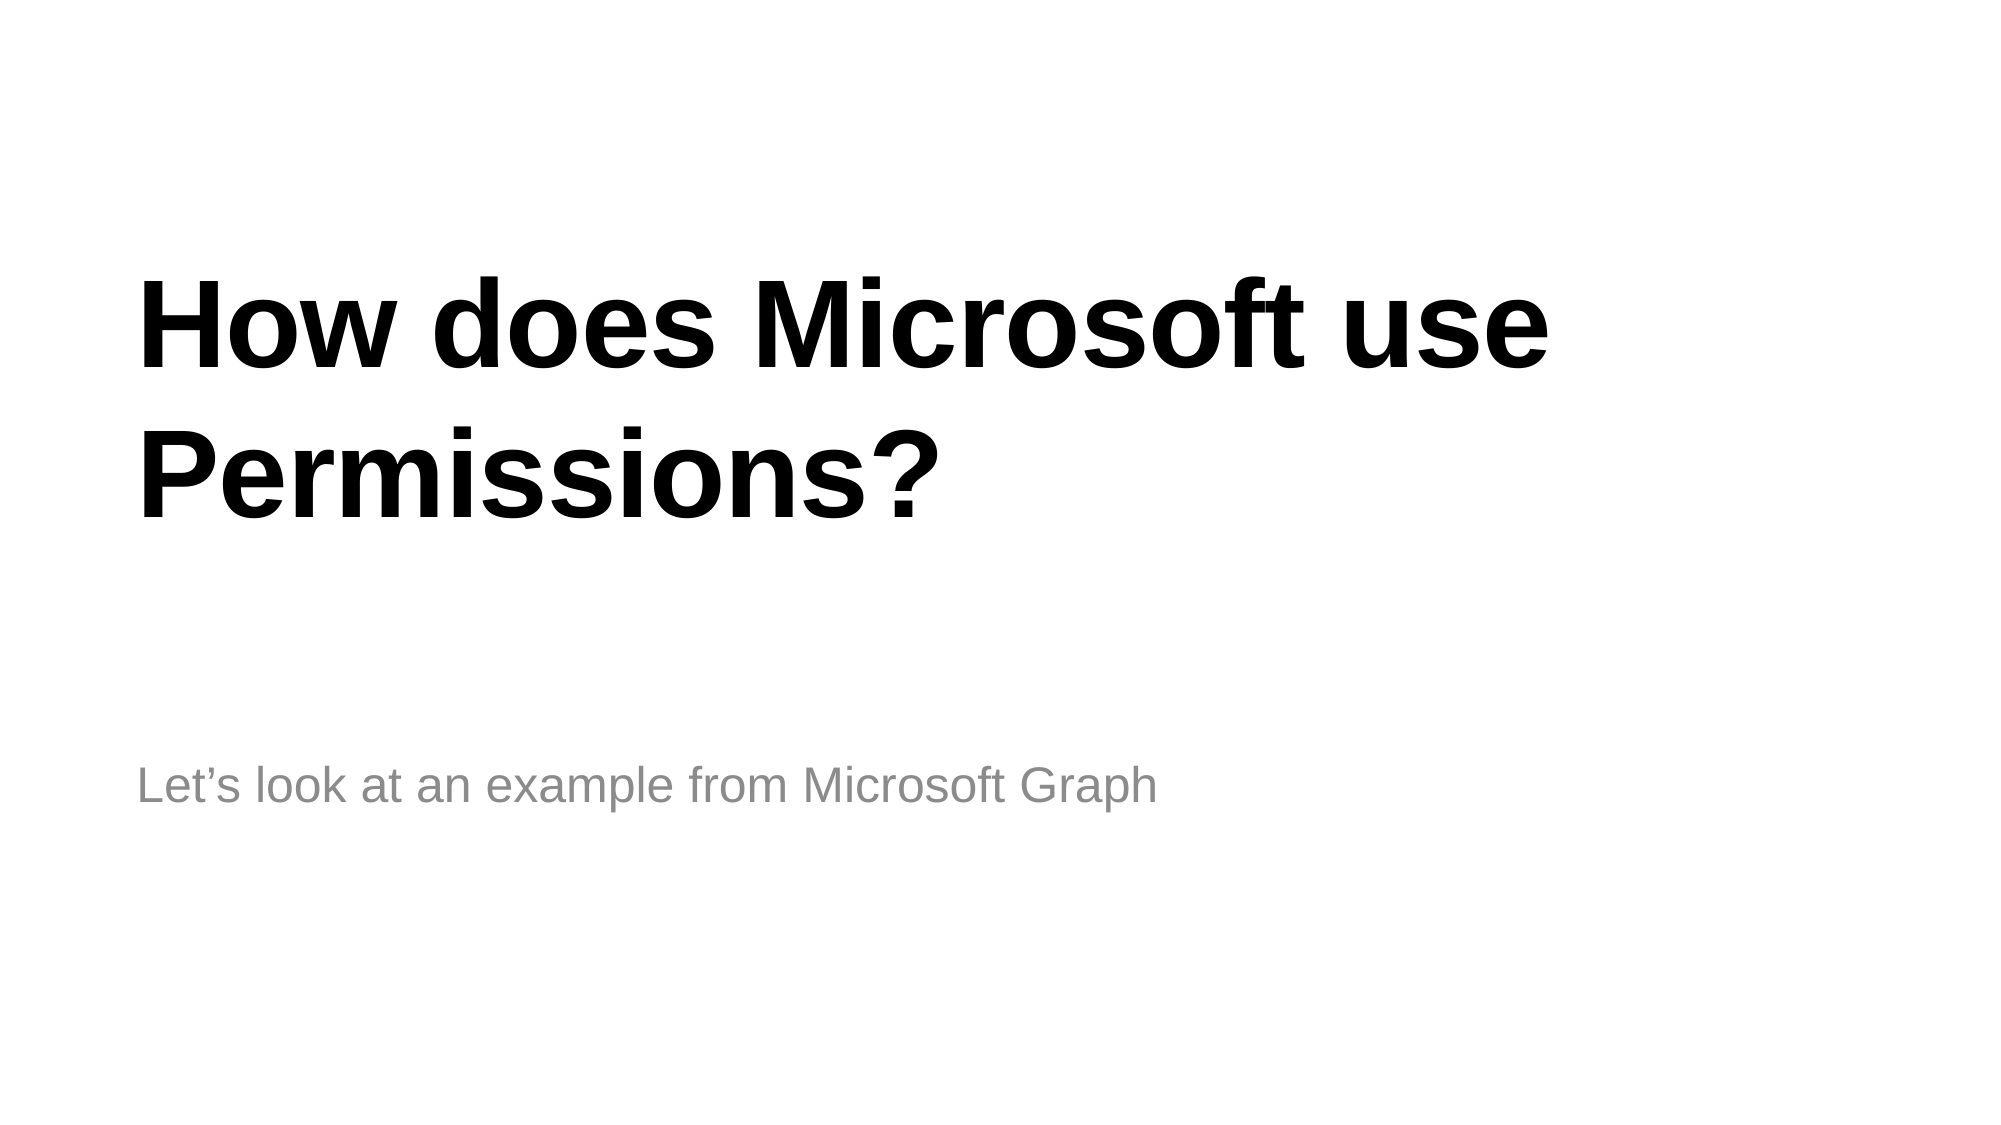

# How does Microsoft use Permissions?
Let’s look at an example from Microsoft Graph